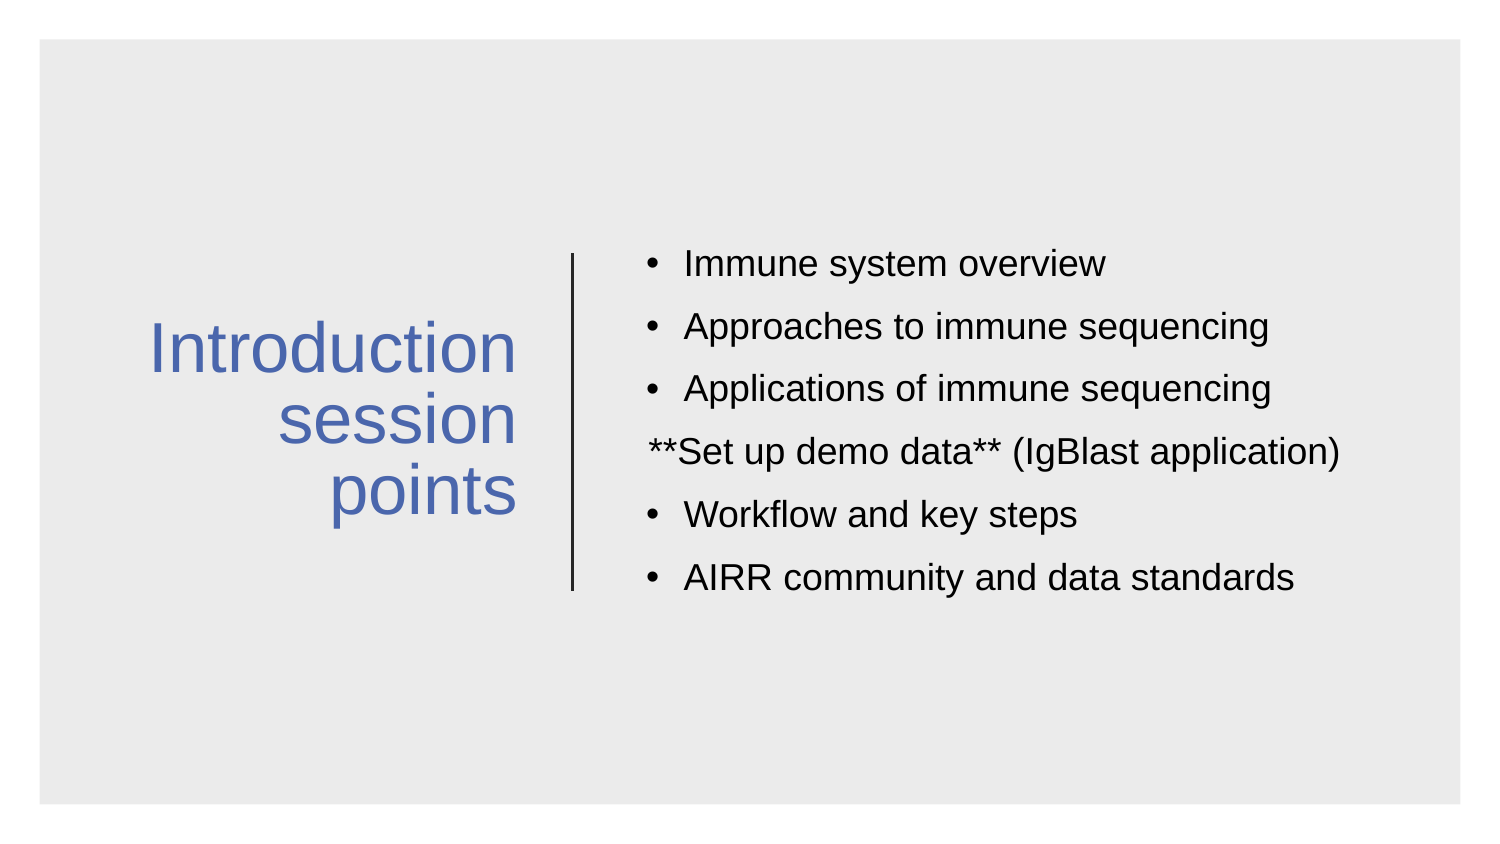

# Introduction session points
Immune system overview
Approaches to immune sequencing
Applications of immune sequencing
  **Set up demo data** (IgBlast application)
Workflow and key steps
AIRR community and data standards